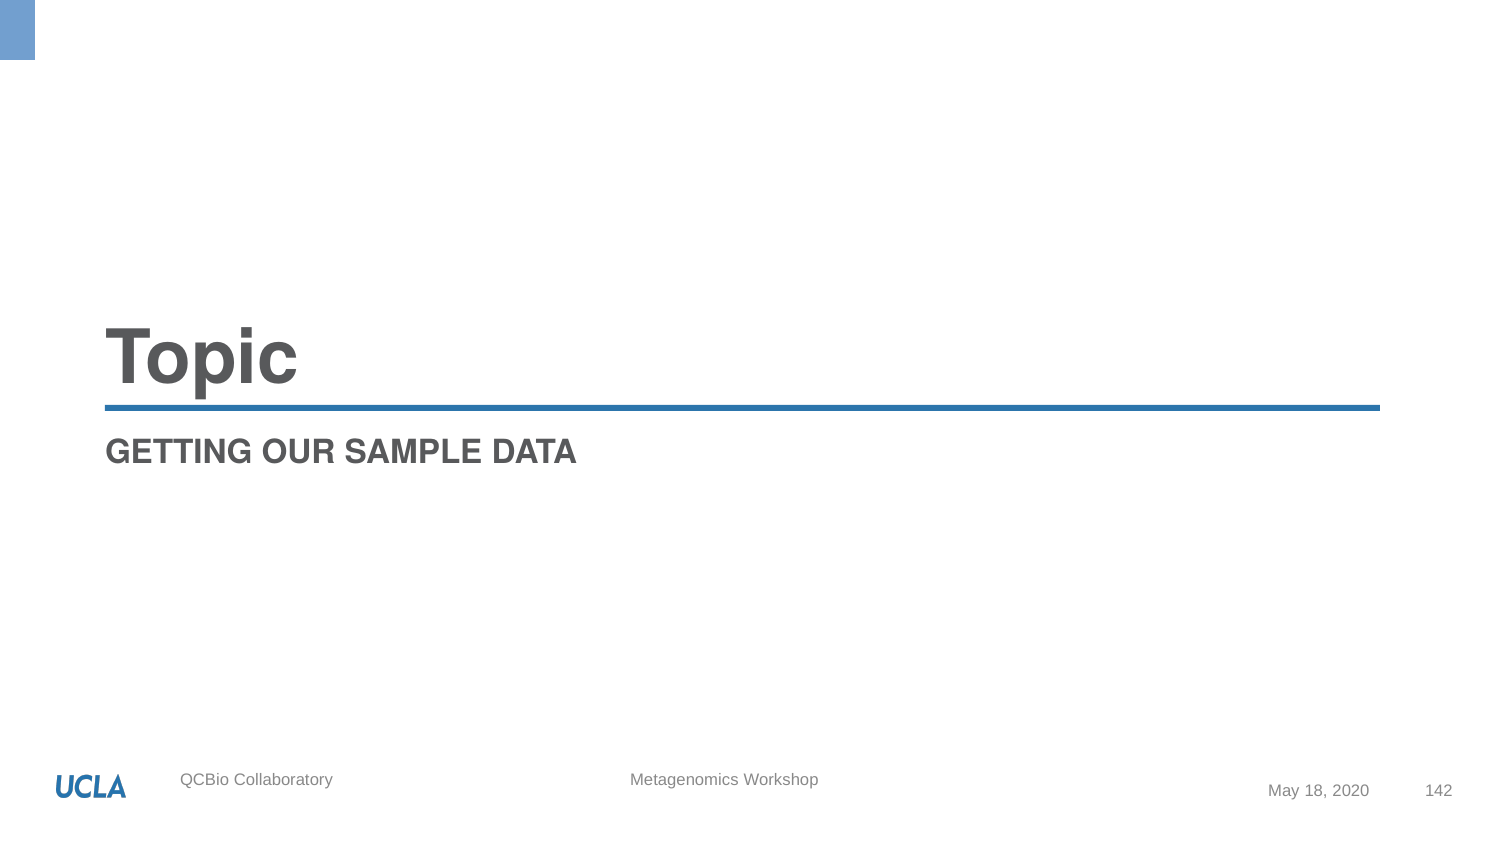

Getting our sample data
May 18, 2020
142